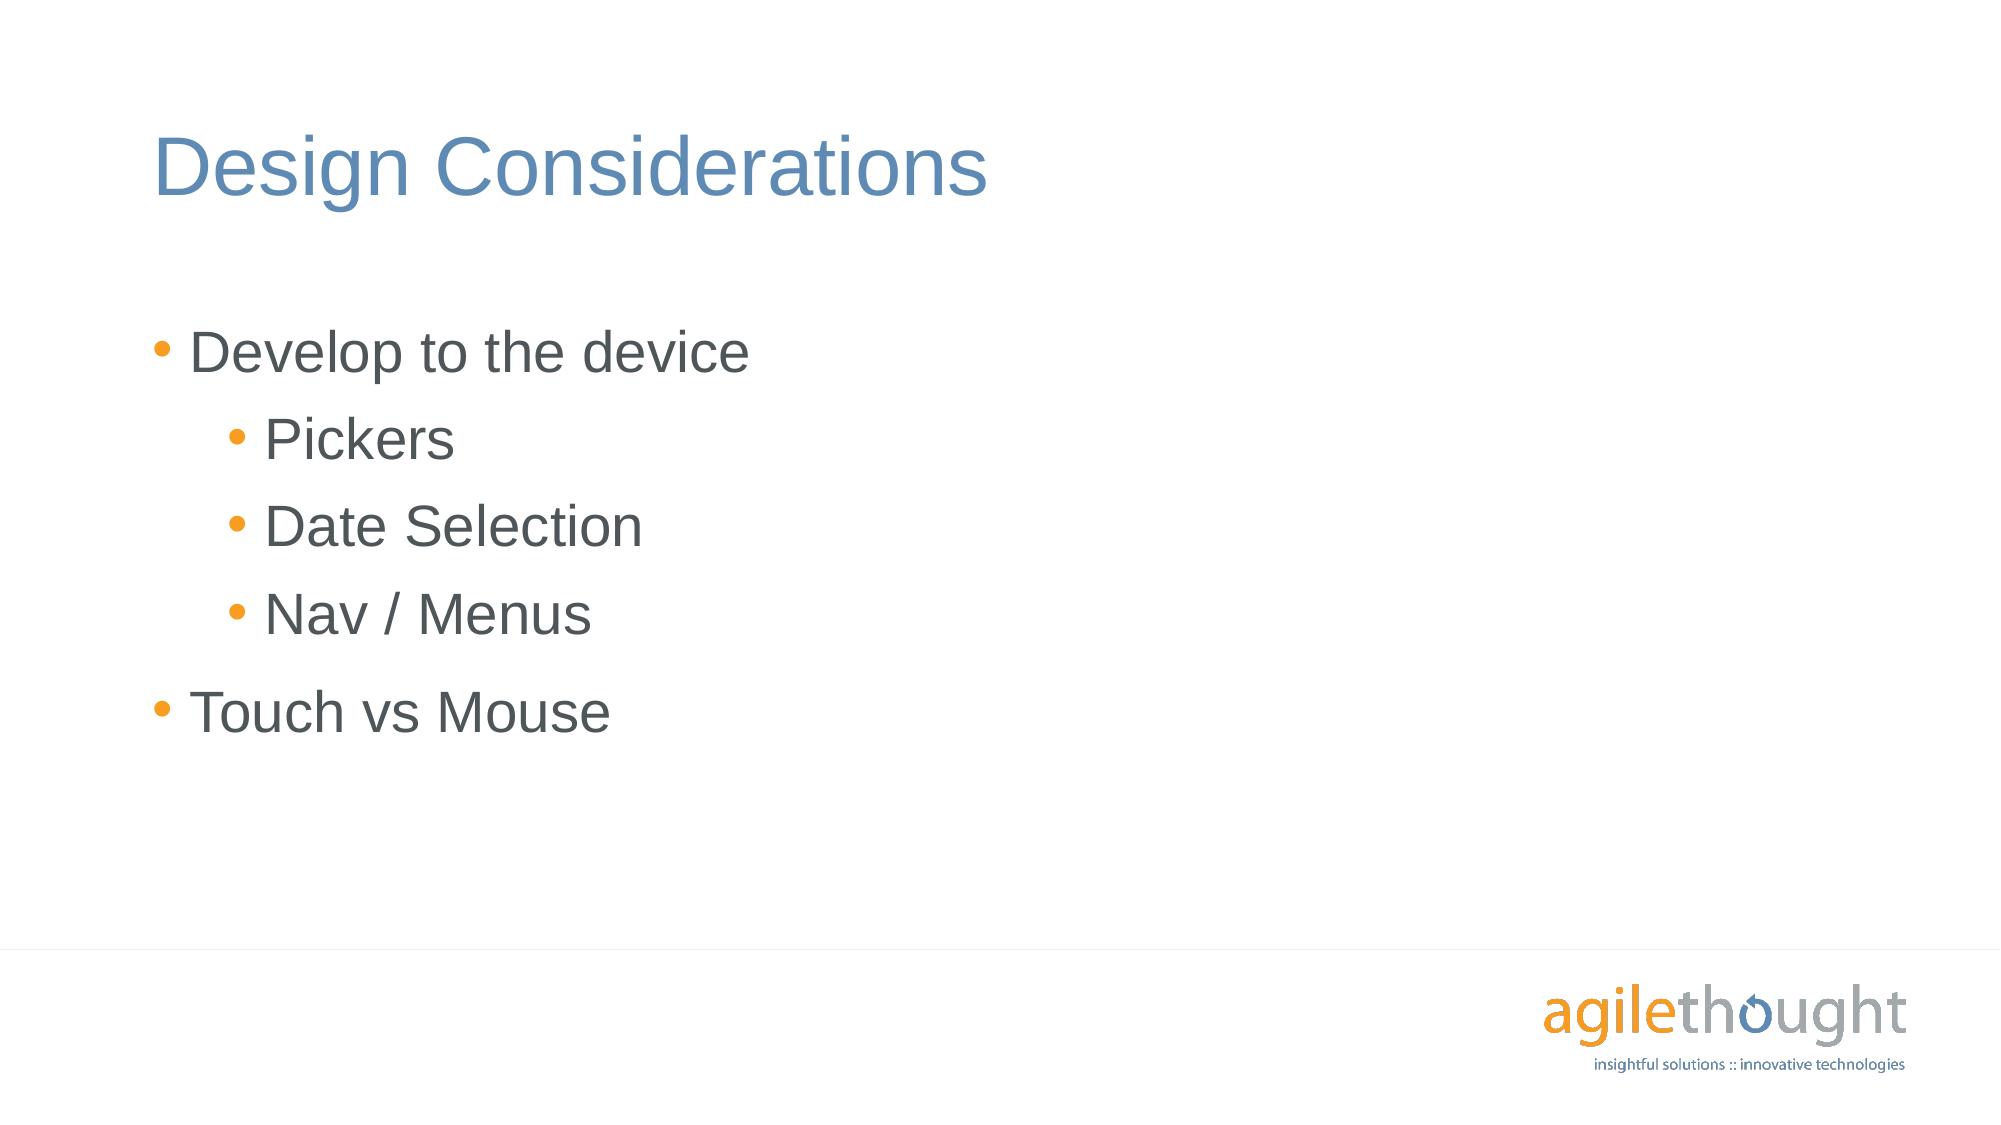

# Design Considerations
Develop to the device
Pickers
Date Selection
Nav / Menus
Touch vs Mouse